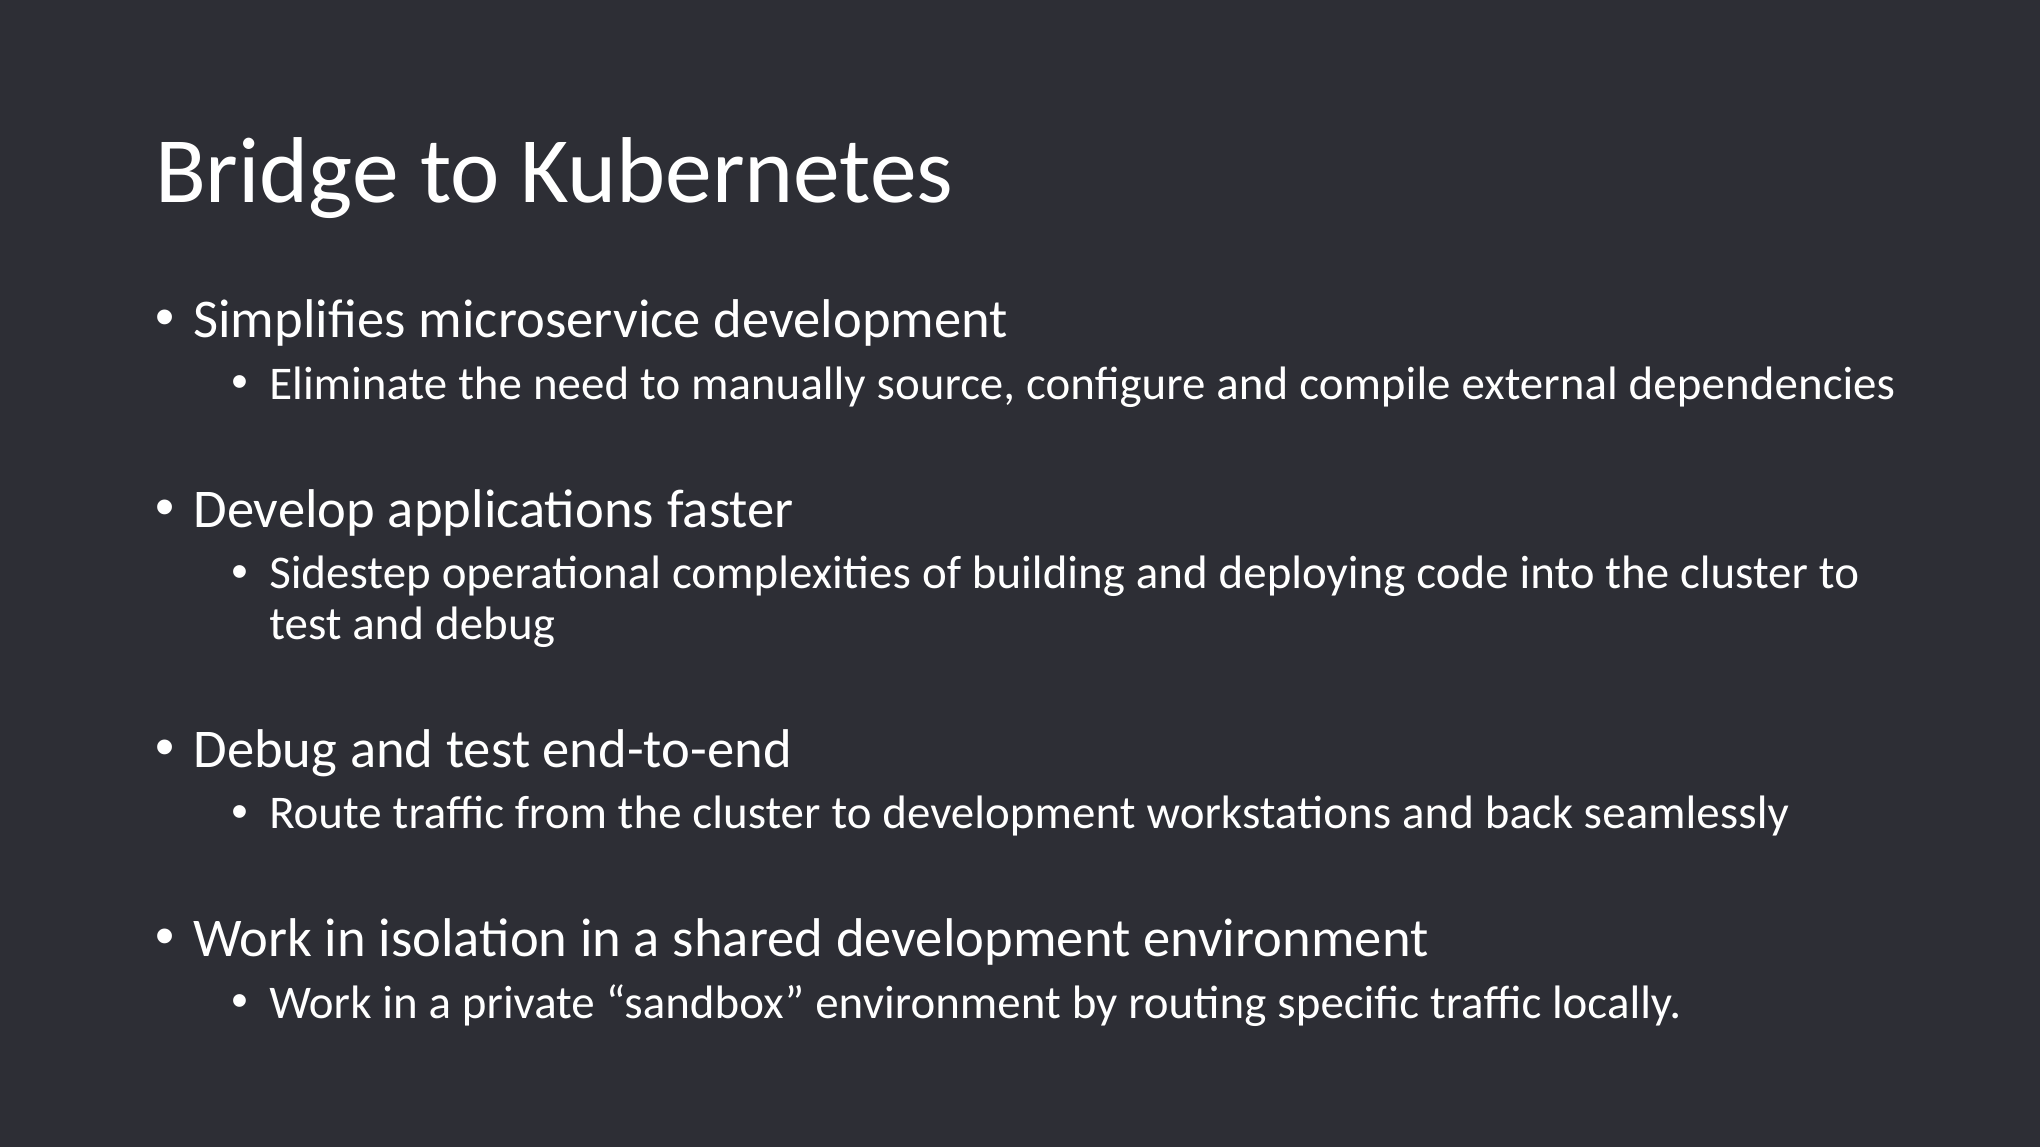

# Bridge to Kubernetes
Simplifies microservice development
Eliminate the need to manually source, configure and compile external dependencies
Develop applications faster
Sidestep operational complexities of building and deploying code into the cluster to test and debug
Debug and test end-to-end
Route traffic from the cluster to development workstations and back seamlessly
Work in isolation in a shared development environment
Work in a private “sandbox” environment by routing specific traffic locally.